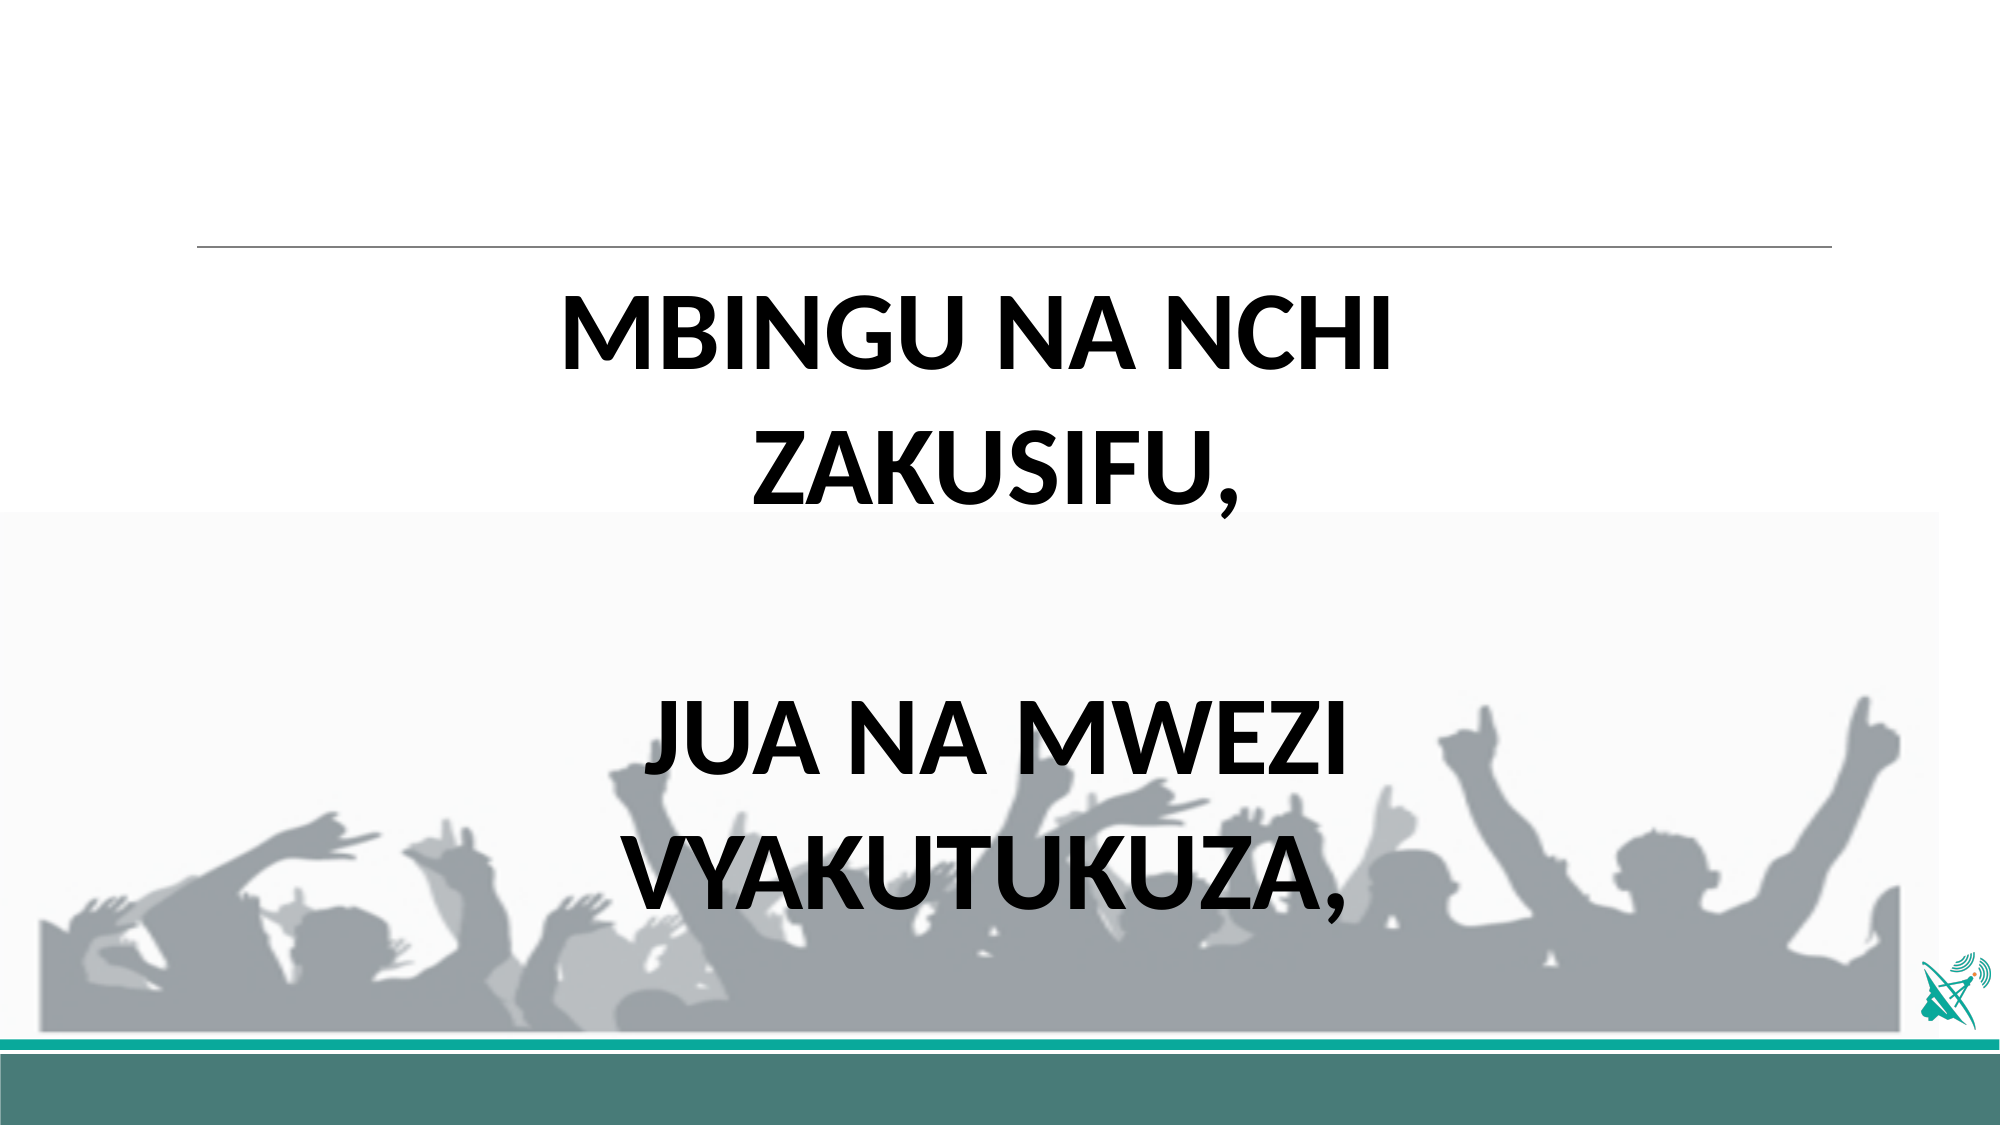

MBINGU NA NCHI
ZAKUSIFU,
JUA NA MWEZI VYAKUTUKUZA,